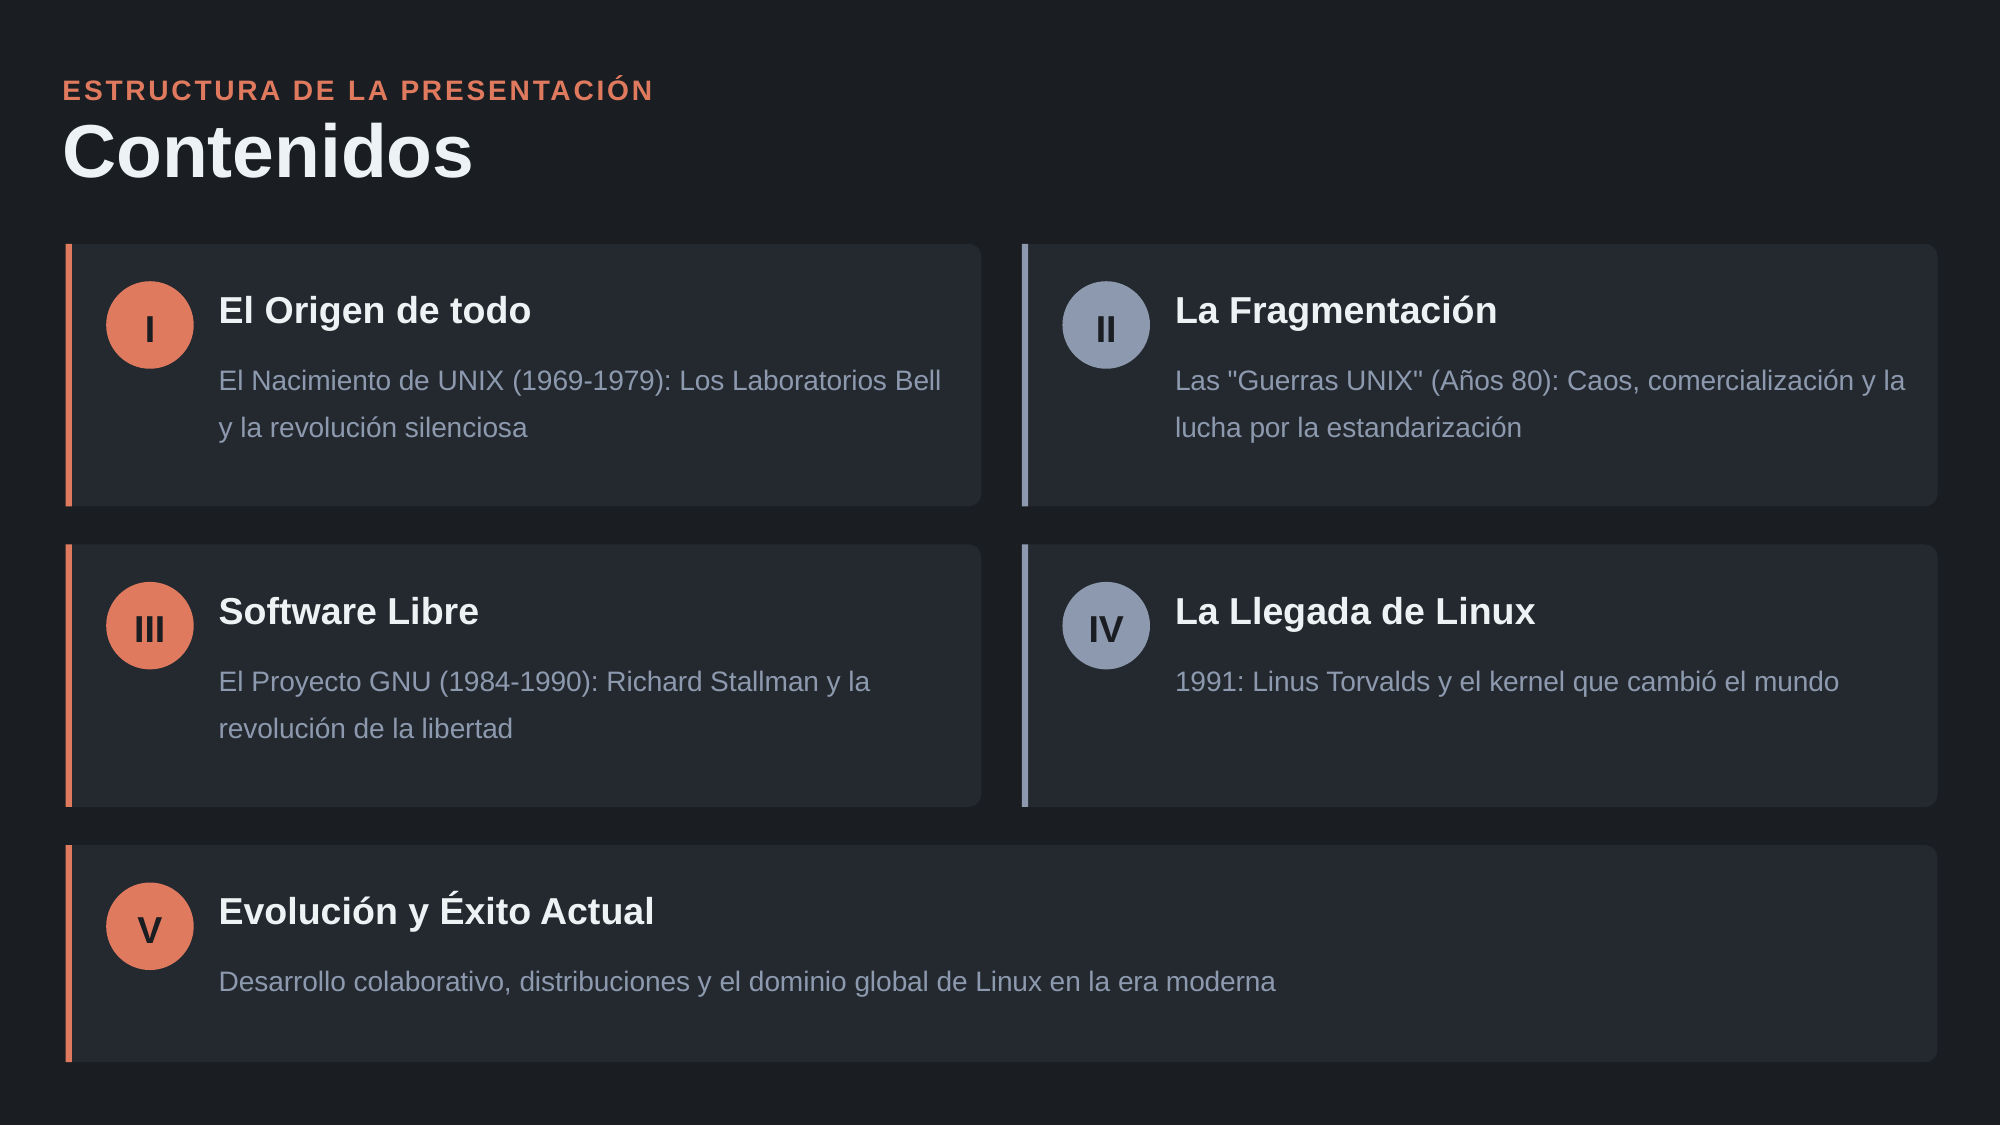

ESTRUCTURA DE LA PRESENTACIÓN
Contenidos

I

El Origen de todo
II

La Fragmentación
El Nacimiento de UNIX (1969-1979): Los Laboratorios Bell y la revolución silenciosa
Las "Guerras UNIX" (Años 80): Caos, comercialización y la lucha por la estandarización

III

Software Libre
IV

La Llegada de Linux
El Proyecto GNU (1984-1990): Richard Stallman y la revolución de la libertad
1991: Linus Torvalds y el kernel que cambió el mundo

V

Evolución y Éxito Actual
Desarrollo colaborativo, distribuciones y el dominio global de Linux en la era moderna